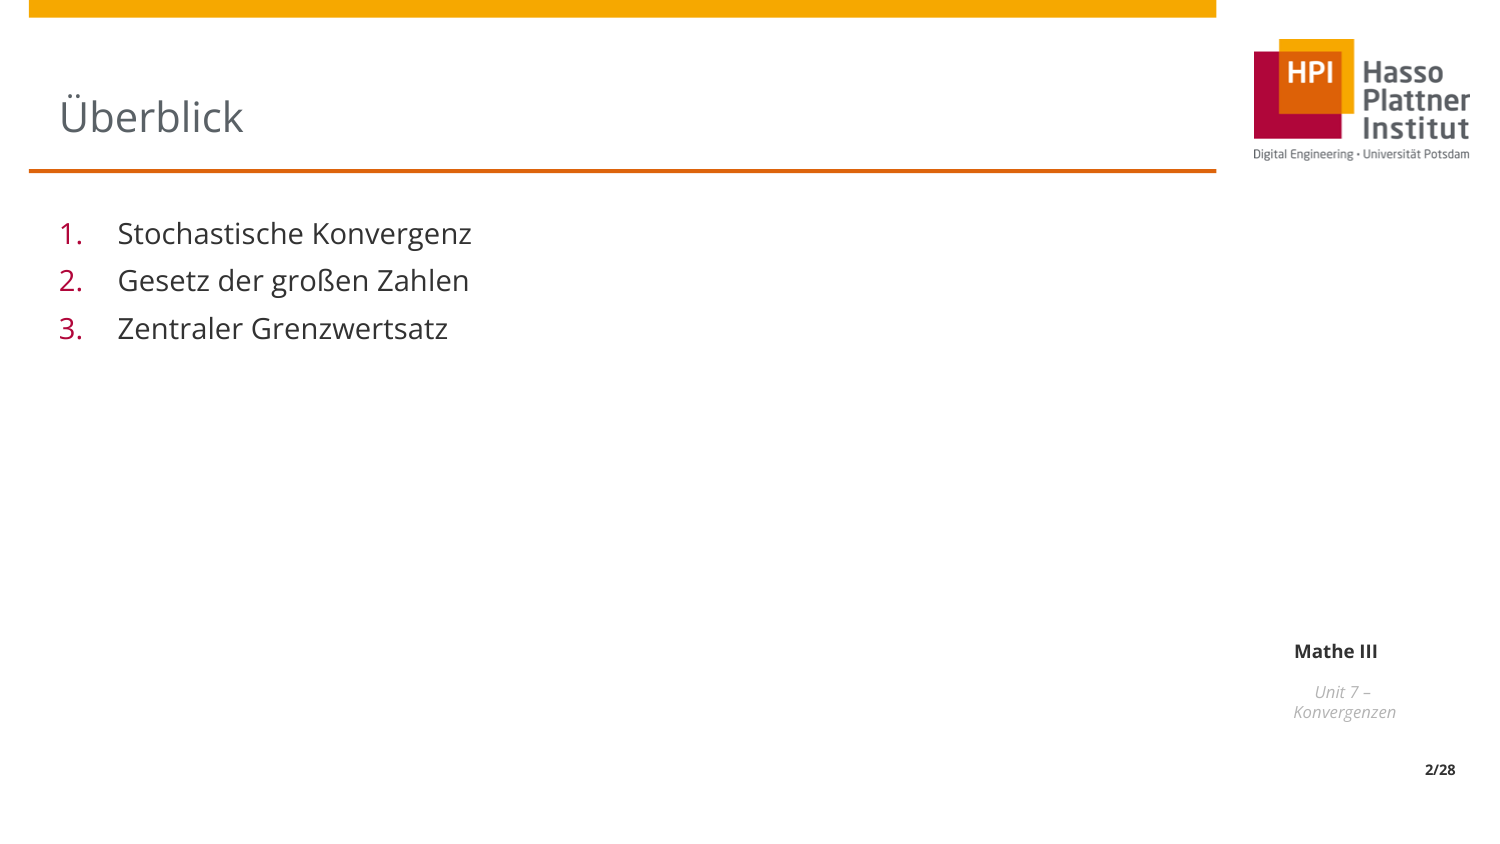

# Überblick
Stochastische Konvergenz
Gesetz der großen Zahlen
Zentraler Grenzwertsatz